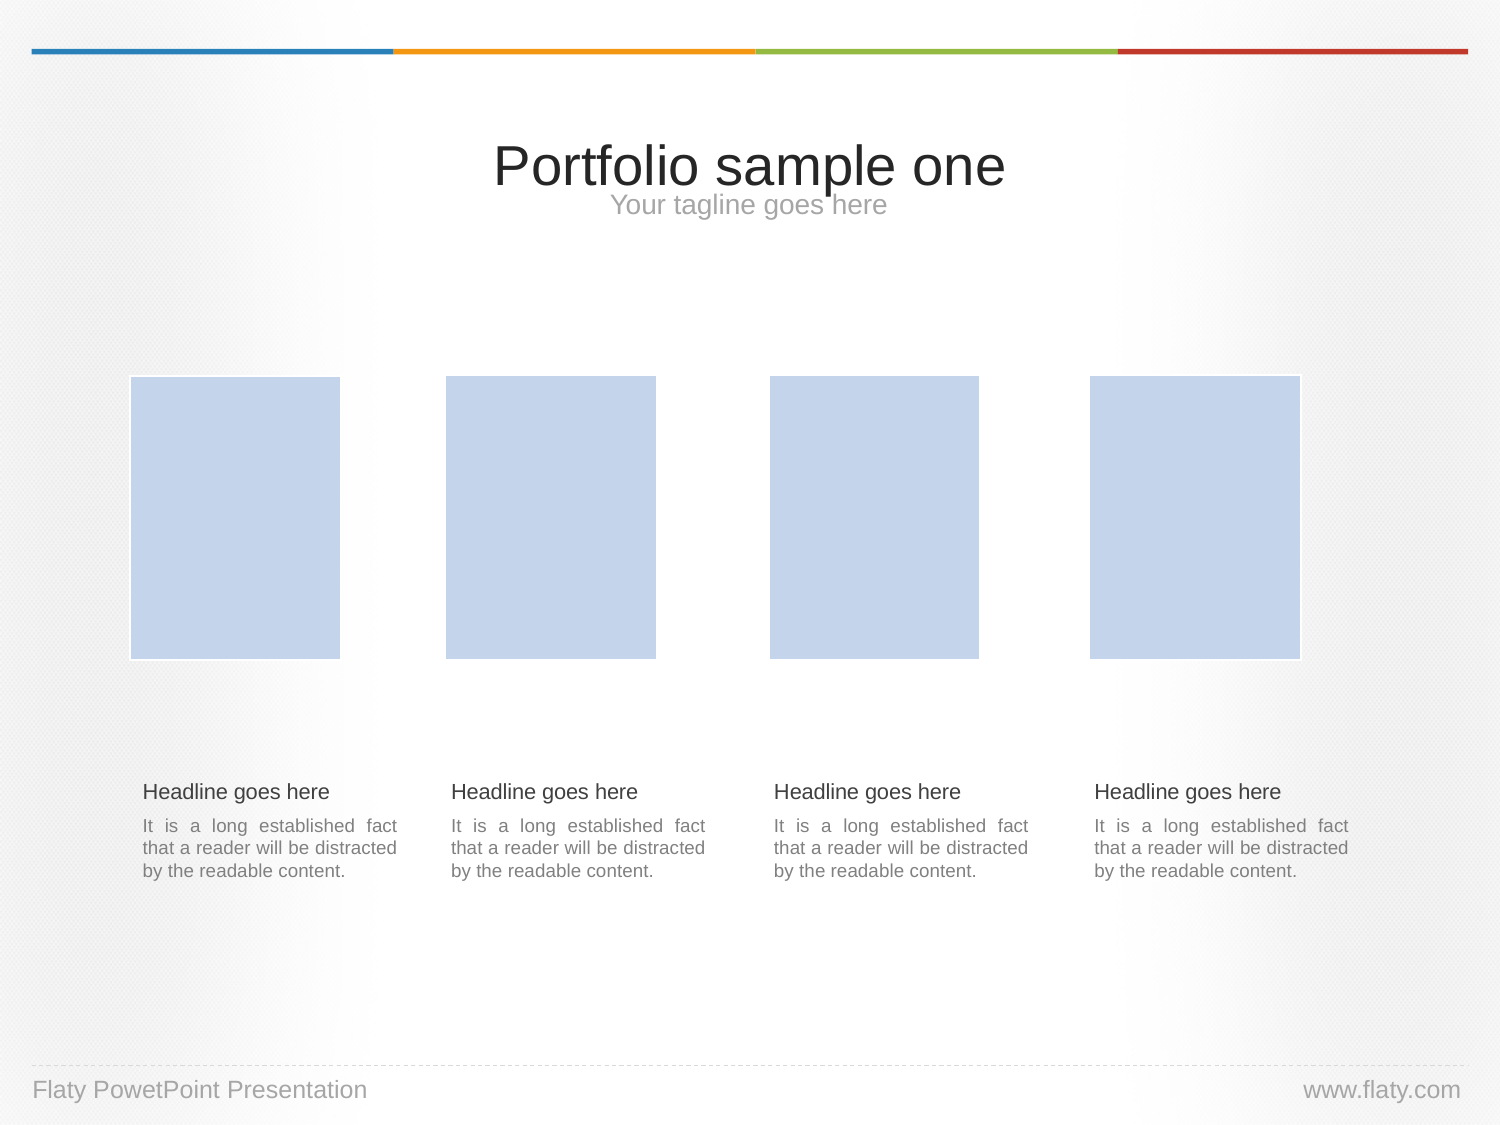

Portfolio sample one
Your tagline goes here

Headline goes here
It is a long established fact that a reader will be distracted by the readable content.

Headline goes here
It is a long established fact that a reader will be distracted by the readable content.

Headline goes here
It is a long established fact that a reader will be distracted by the readable content.

Headline goes here
It is a long established fact that a reader will be distracted by the readable content.
Flaty PowetPoint Presentation
www.flaty.com